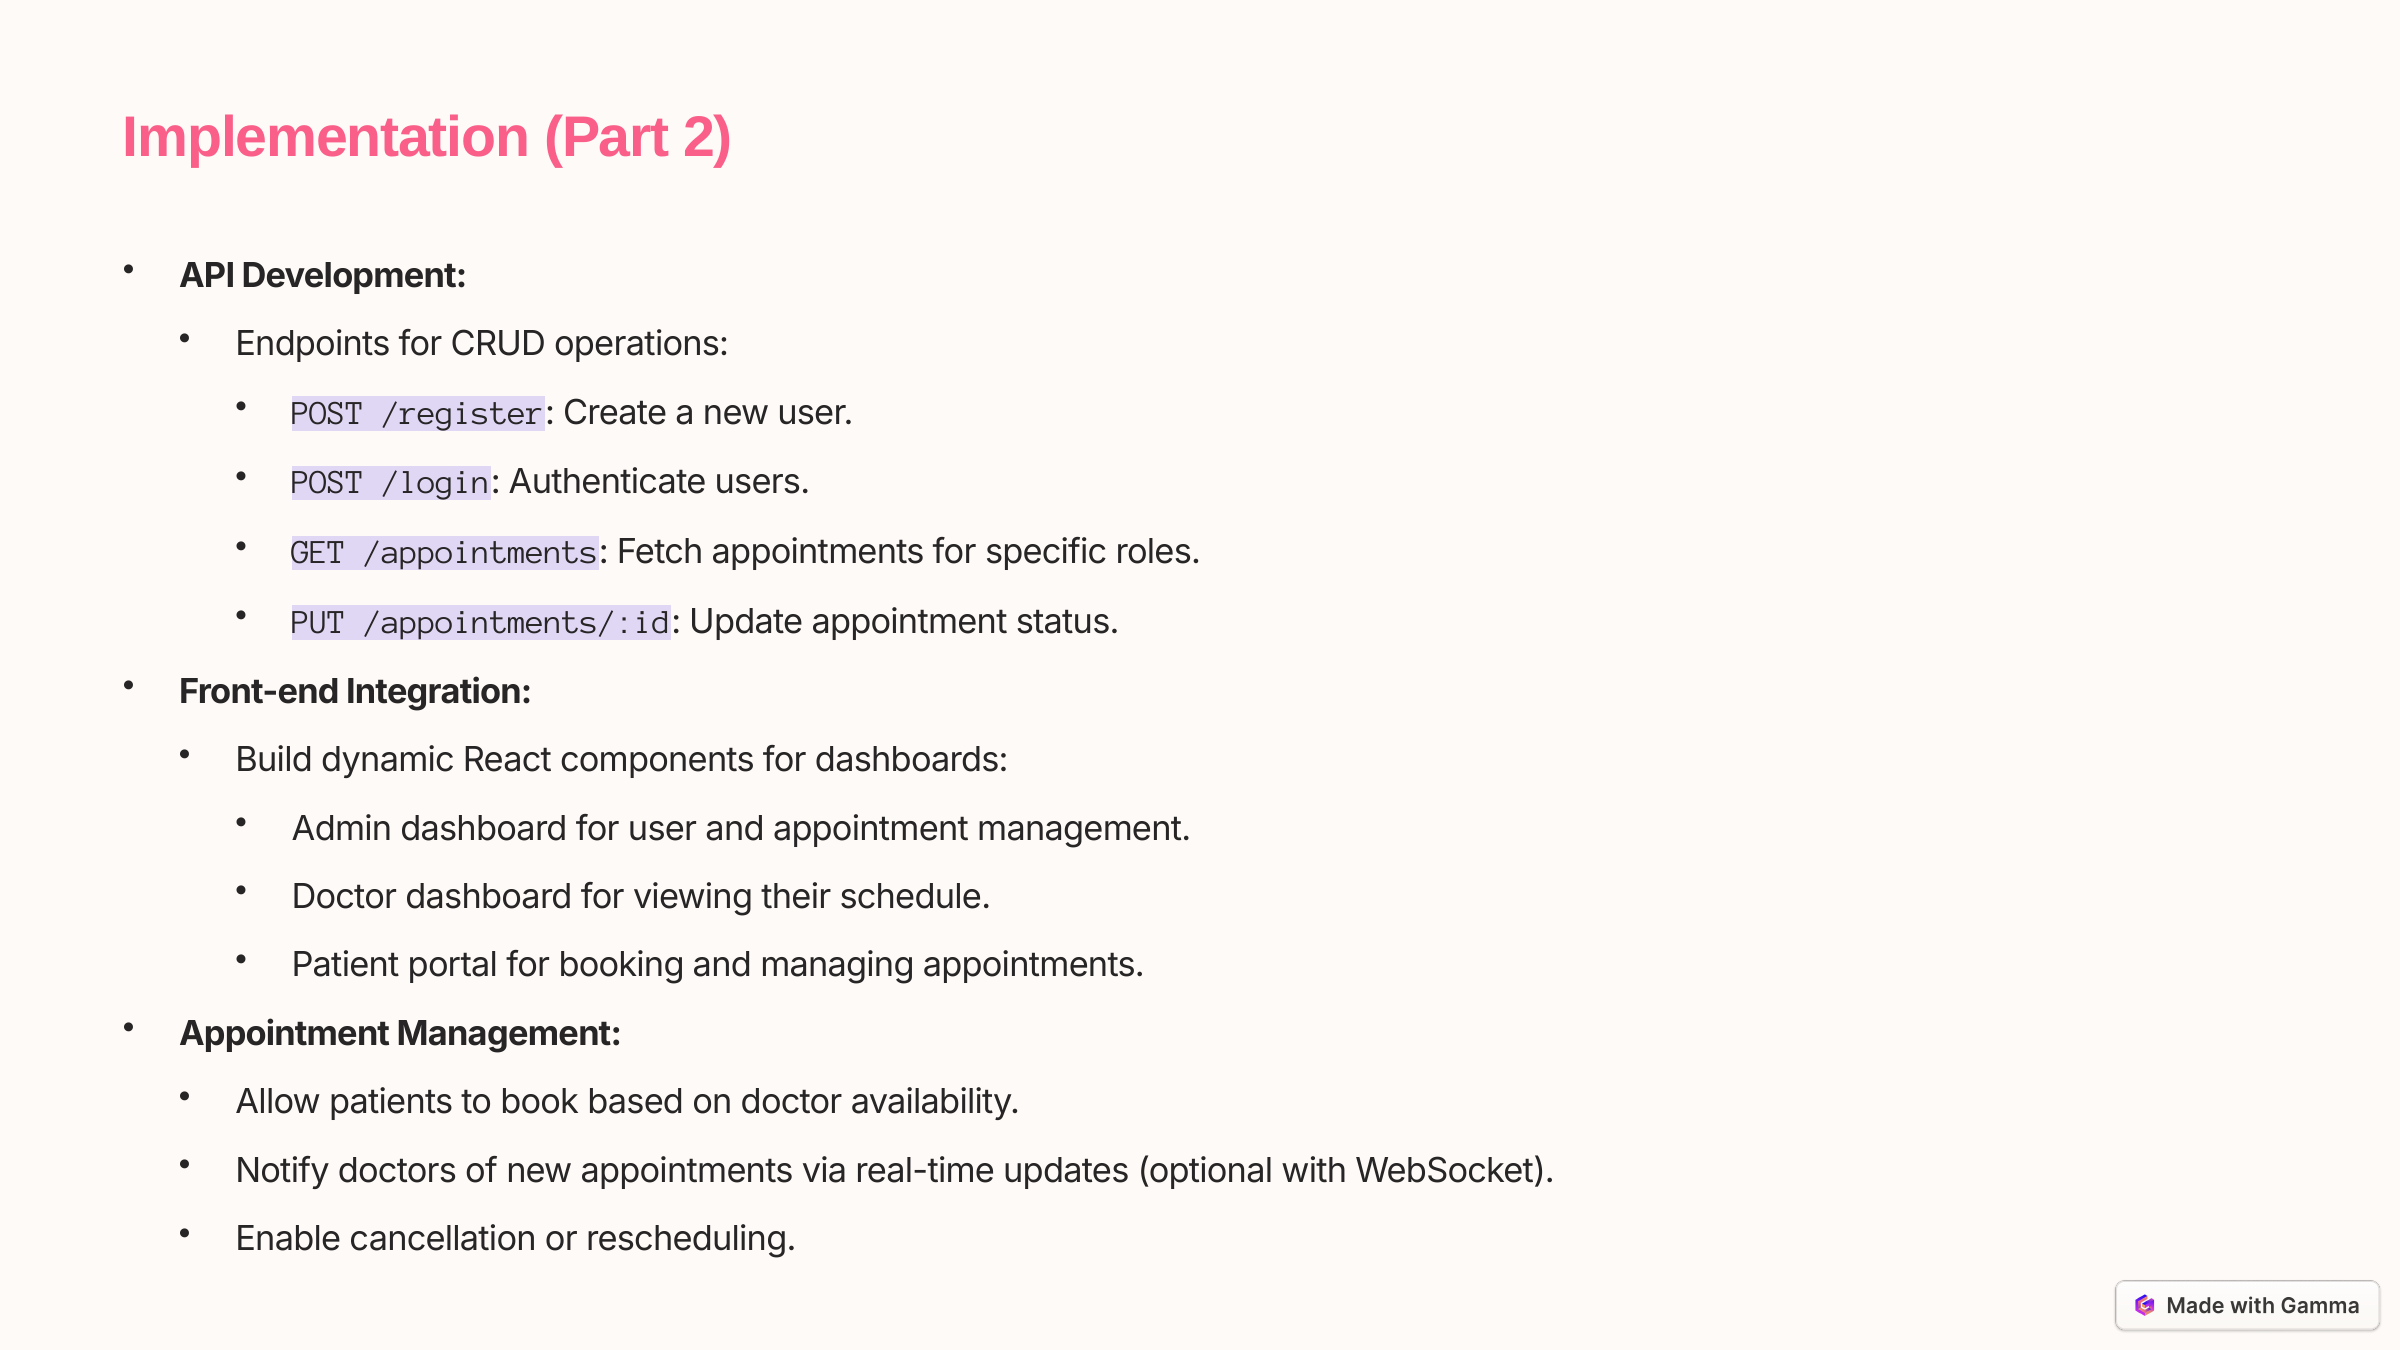

Implementation (Part 2)
API Development:
Endpoints for CRUD operations:
POST /register: Create a new user.
POST /login: Authenticate users.
GET /appointments: Fetch appointments for specific roles.
PUT /appointments/:id: Update appointment status.
Front-end Integration:
Build dynamic React components for dashboards:
Admin dashboard for user and appointment management.
Doctor dashboard for viewing their schedule.
Patient portal for booking and managing appointments.
Appointment Management:
Allow patients to book based on doctor availability.
Notify doctors of new appointments via real-time updates (optional with WebSocket).
Enable cancellation or rescheduling.